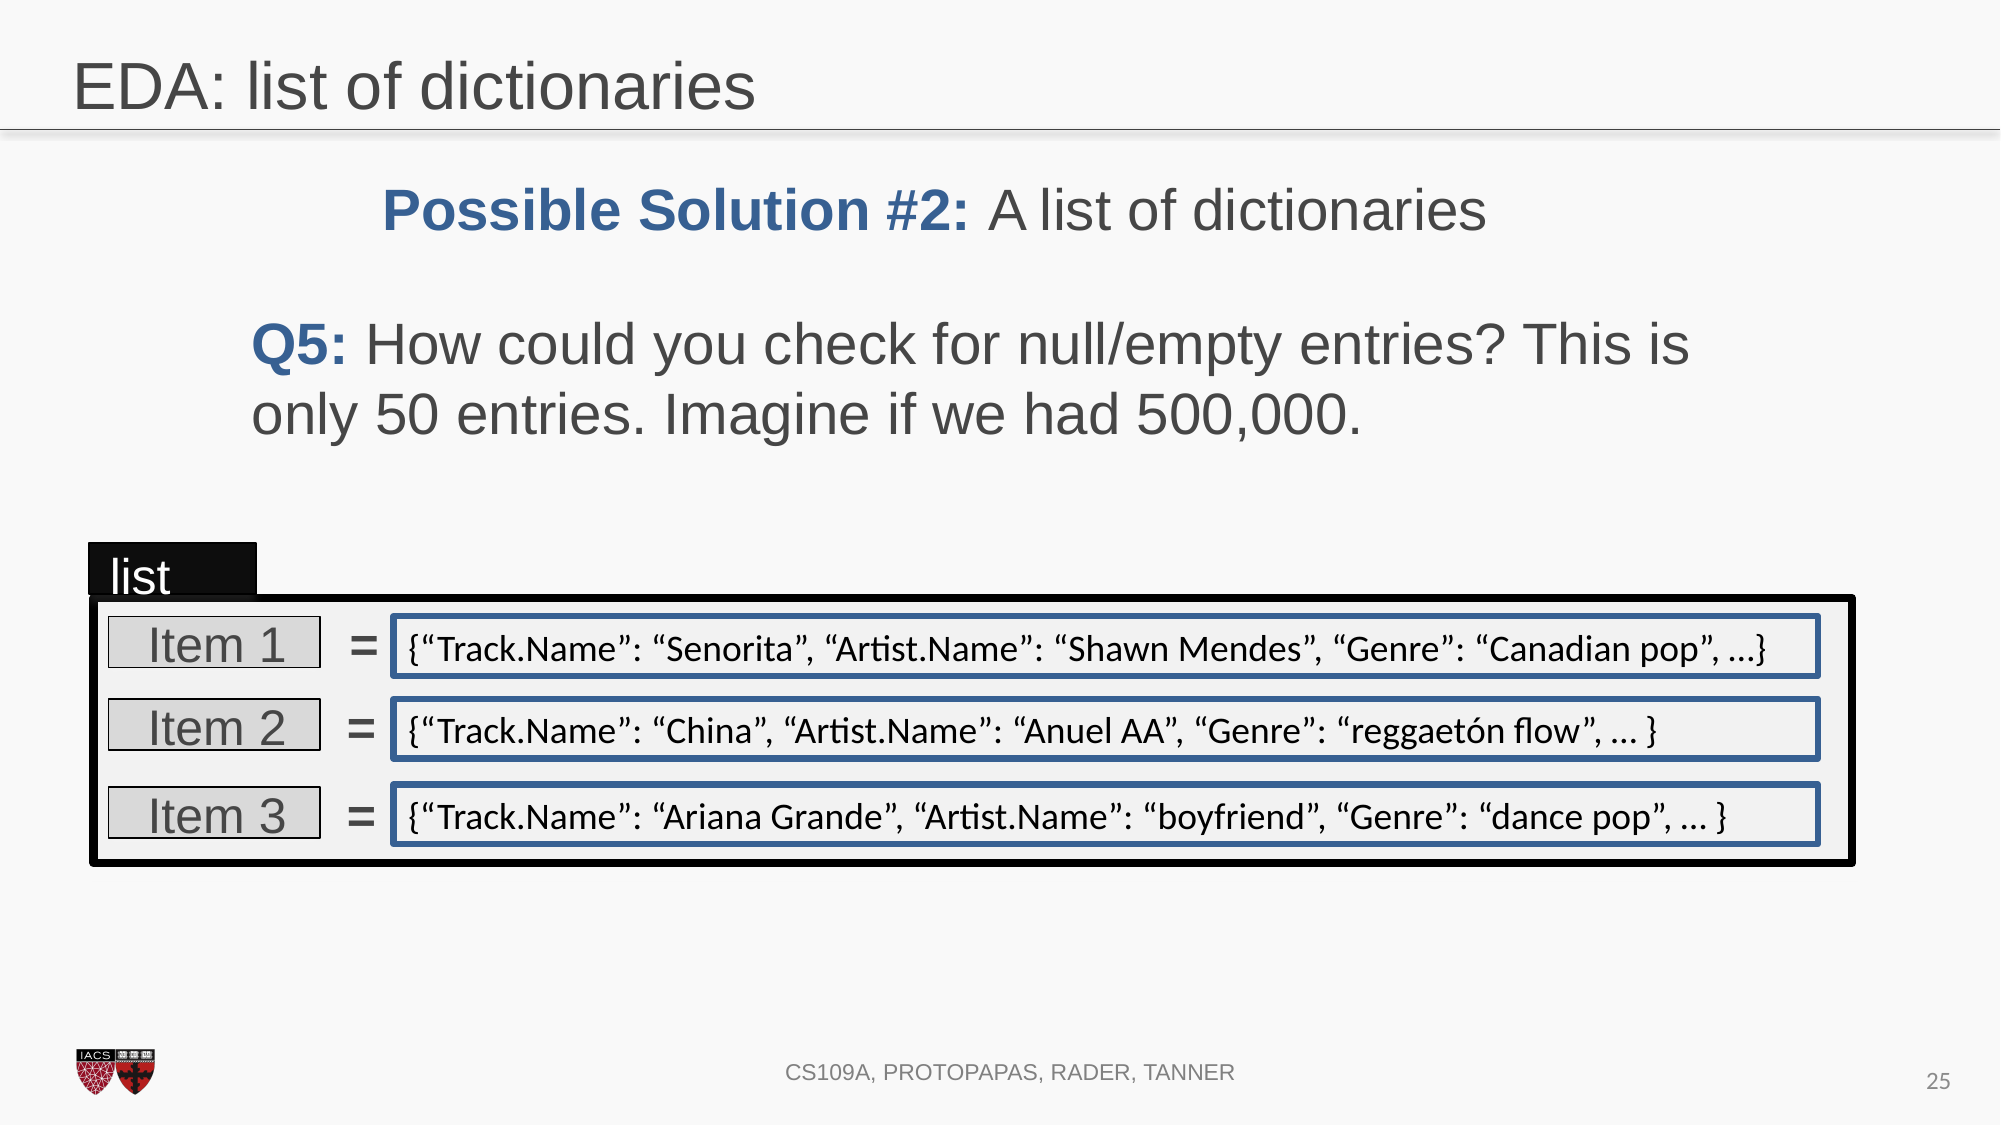

# EDA: list of dictionaries
Possible Solution #2: A list of dictionaries
Q5: How could you check for null/empty entries? This is only 50 entries. Imagine if we had 500,000.
list

=
Item 1
{“Track.Name”: “Senorita”, “Artist.Name”: “Shawn Mendes”, “Genre”: “Canadian pop”, …}

Item 2
=

{“Track.Name”: “China”, “Artist.Name”: “Anuel AA”, “Genre”: “reggaetón flow”, … }
Item 3
=
{“Track.Name”: “Ariana Grande”, “Artist.Name”: “boyfriend”, “Genre”: “dance pop”, … }

25